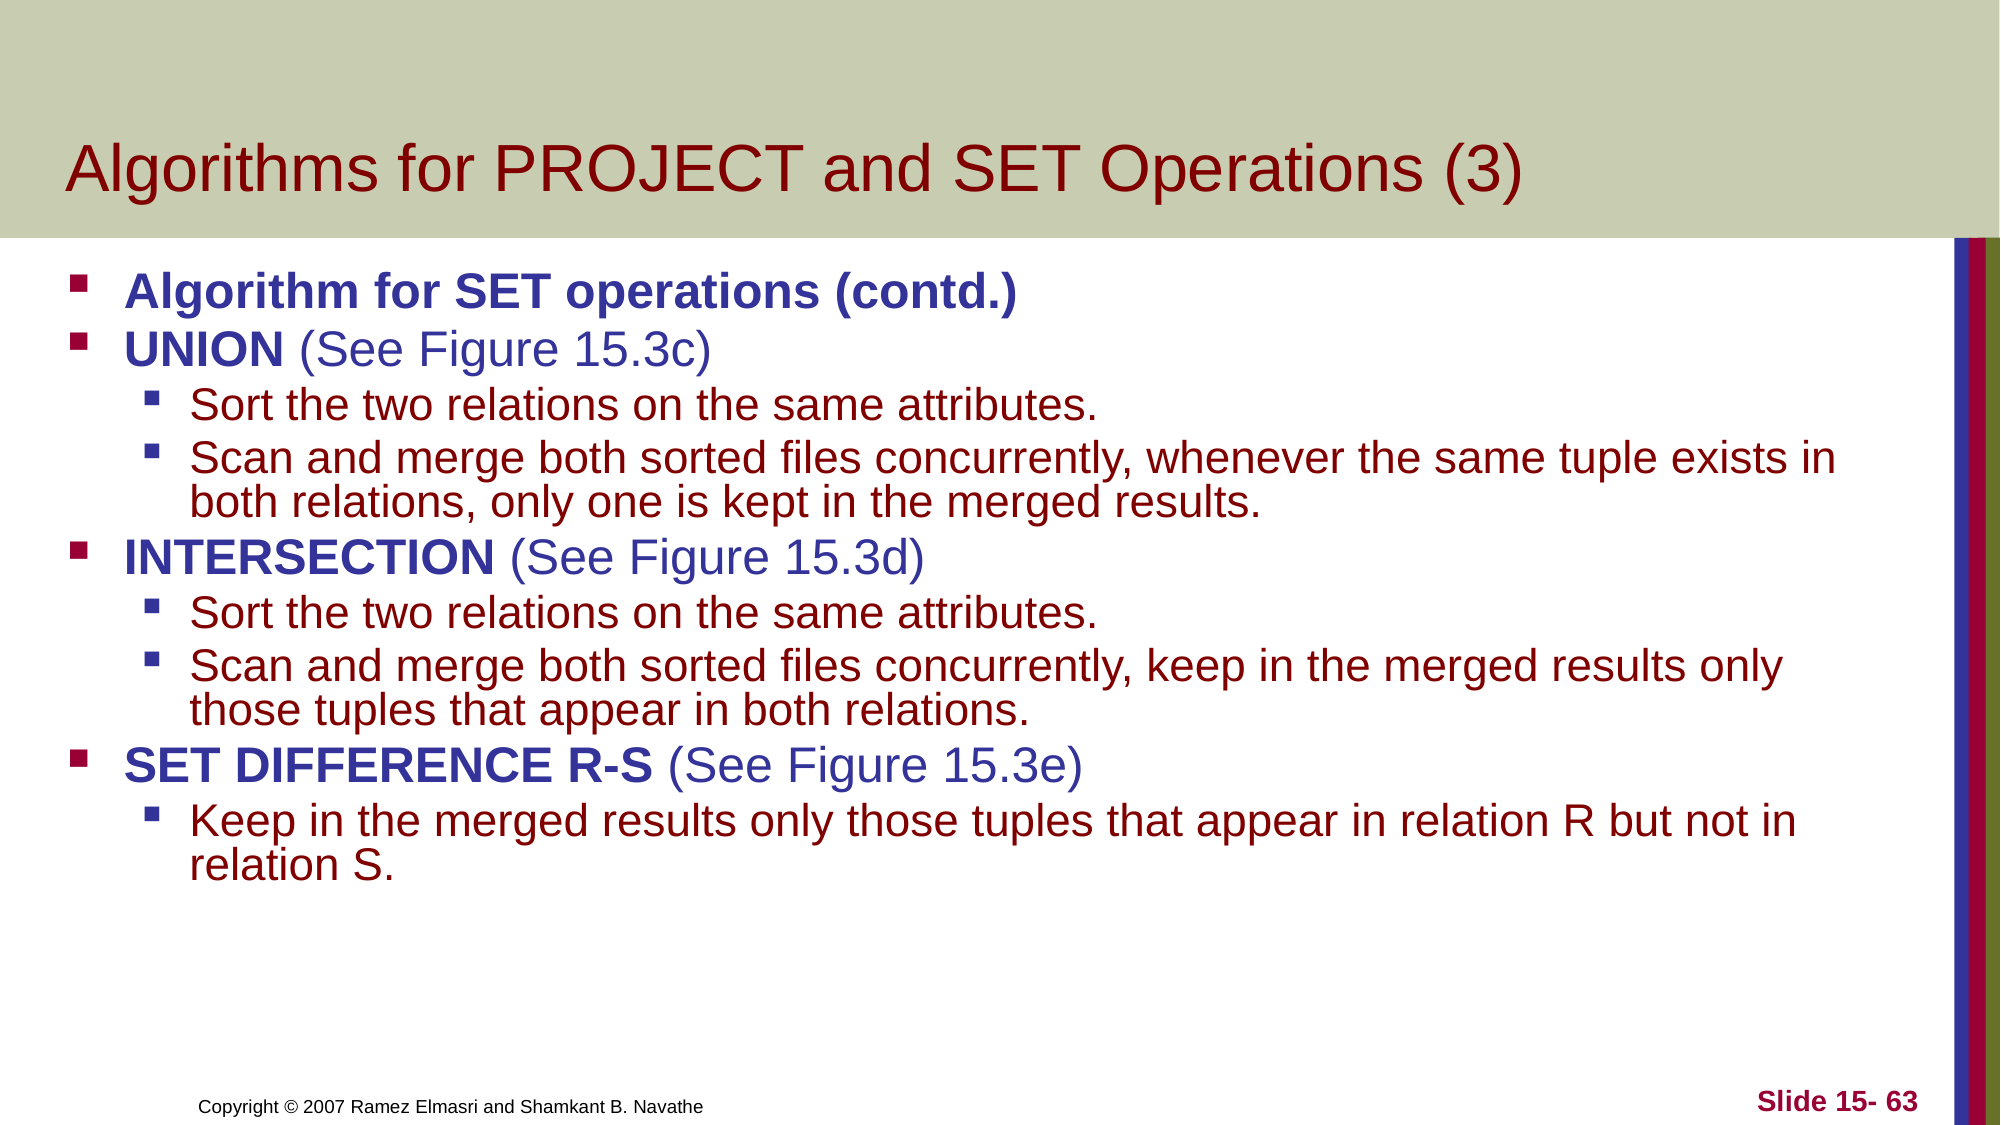

# Algorithms for PROJECT and SET Operations (3)
Algorithm for SET operations (contd.)
UNION (See Figure 15.3c)
Sort the two relations on the same attributes.
Scan and merge both sorted files concurrently, whenever the same tuple exists in both relations, only one is kept in the merged results.
INTERSECTION (See Figure 15.3d)
Sort the two relations on the same attributes.
Scan and merge both sorted files concurrently, keep in the merged results only those tuples that appear in both relations.
SET DIFFERENCE R-S (See Figure 15.3e)
Keep in the merged results only those tuples that appear in relation R but not in relation S.
Slide 15- 63